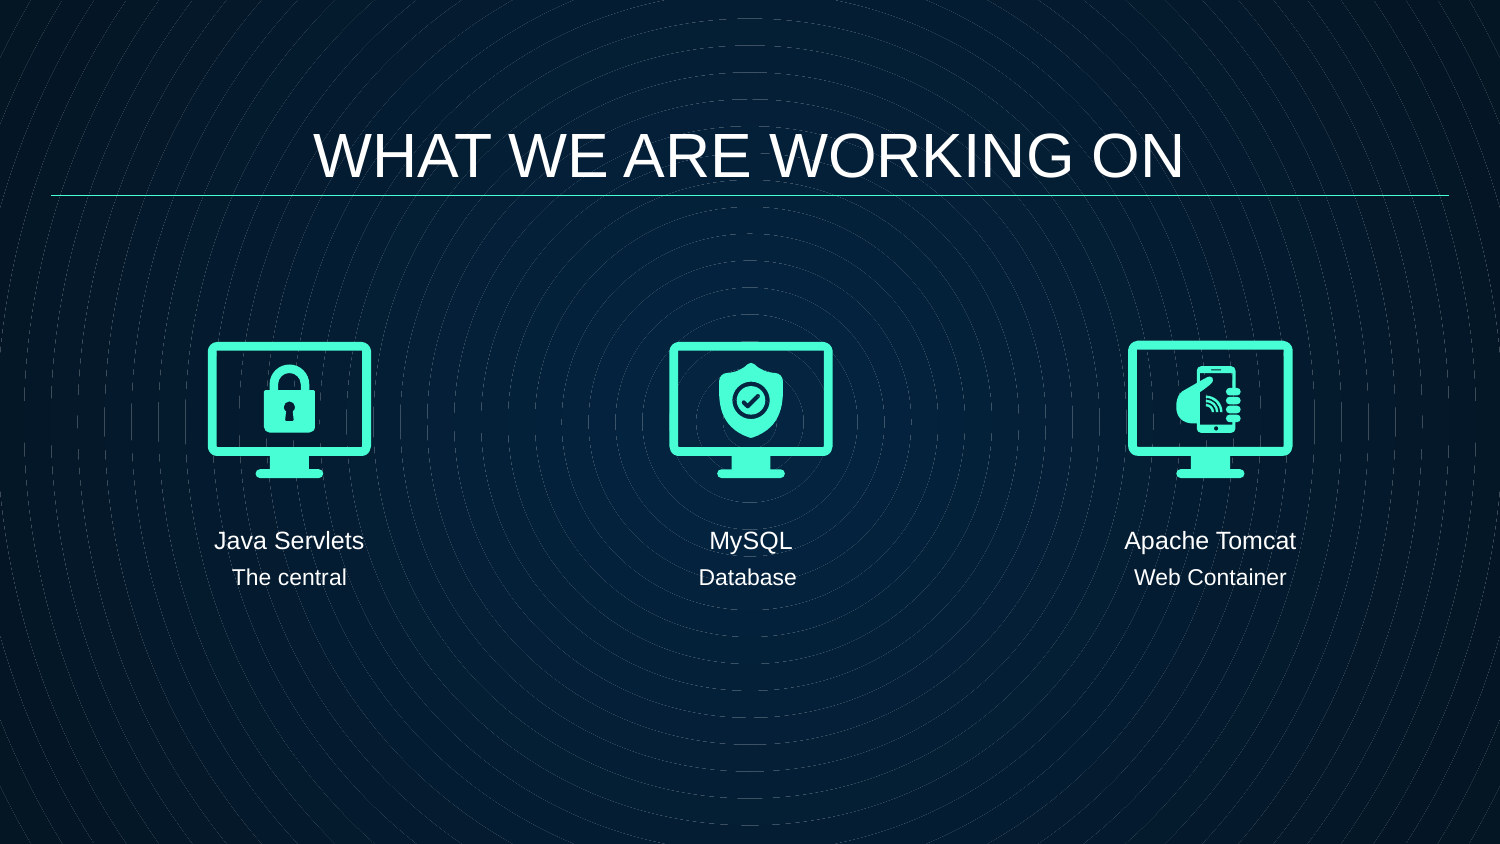

WHAT WE ARE WORKING ON

# Java Servlets
MySQL
Apache Tomcat
The central
Database
Web Container